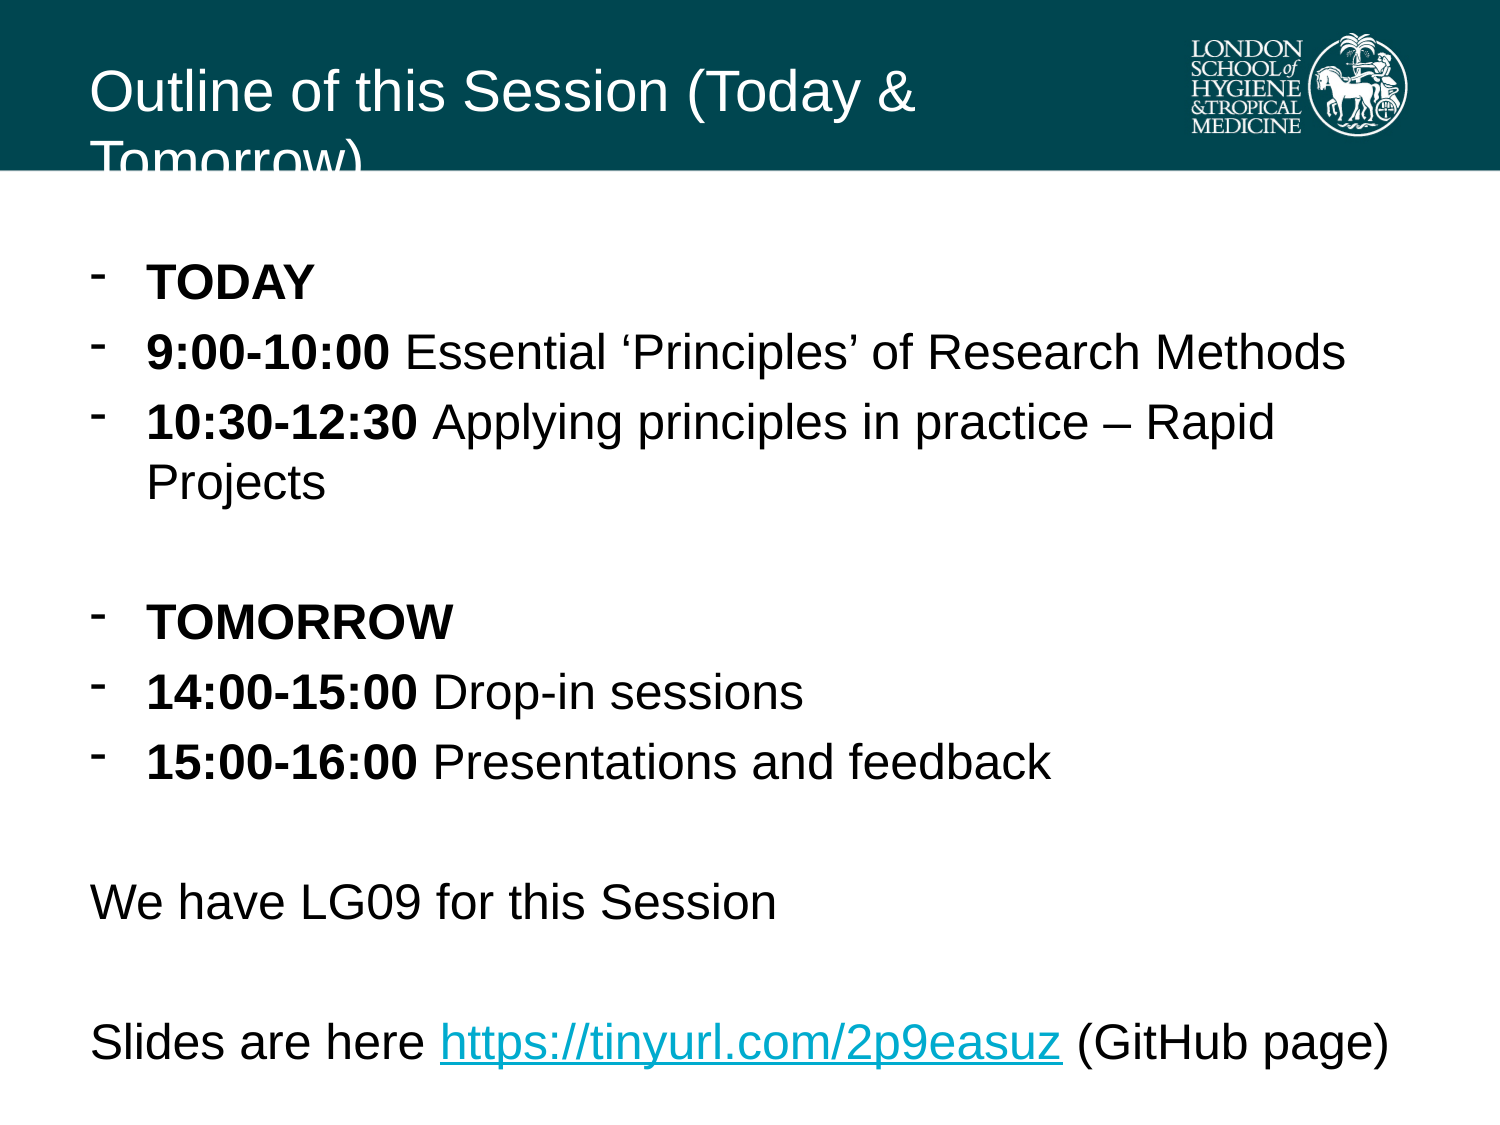

# Outline of this Session (Today & Tomorrow)
TODAY
9:00-10:00 Essential ‘Principles’ of Research Methods
10:30-12:30 Applying principles in practice – Rapid Projects

TOMORROW
14:00-15:00 Drop-in sessions
15:00-16:00 Presentations and feedback

We have LG09 for this Session

Slides are here https://tinyurl.com/2p9easuz (GitHub page)